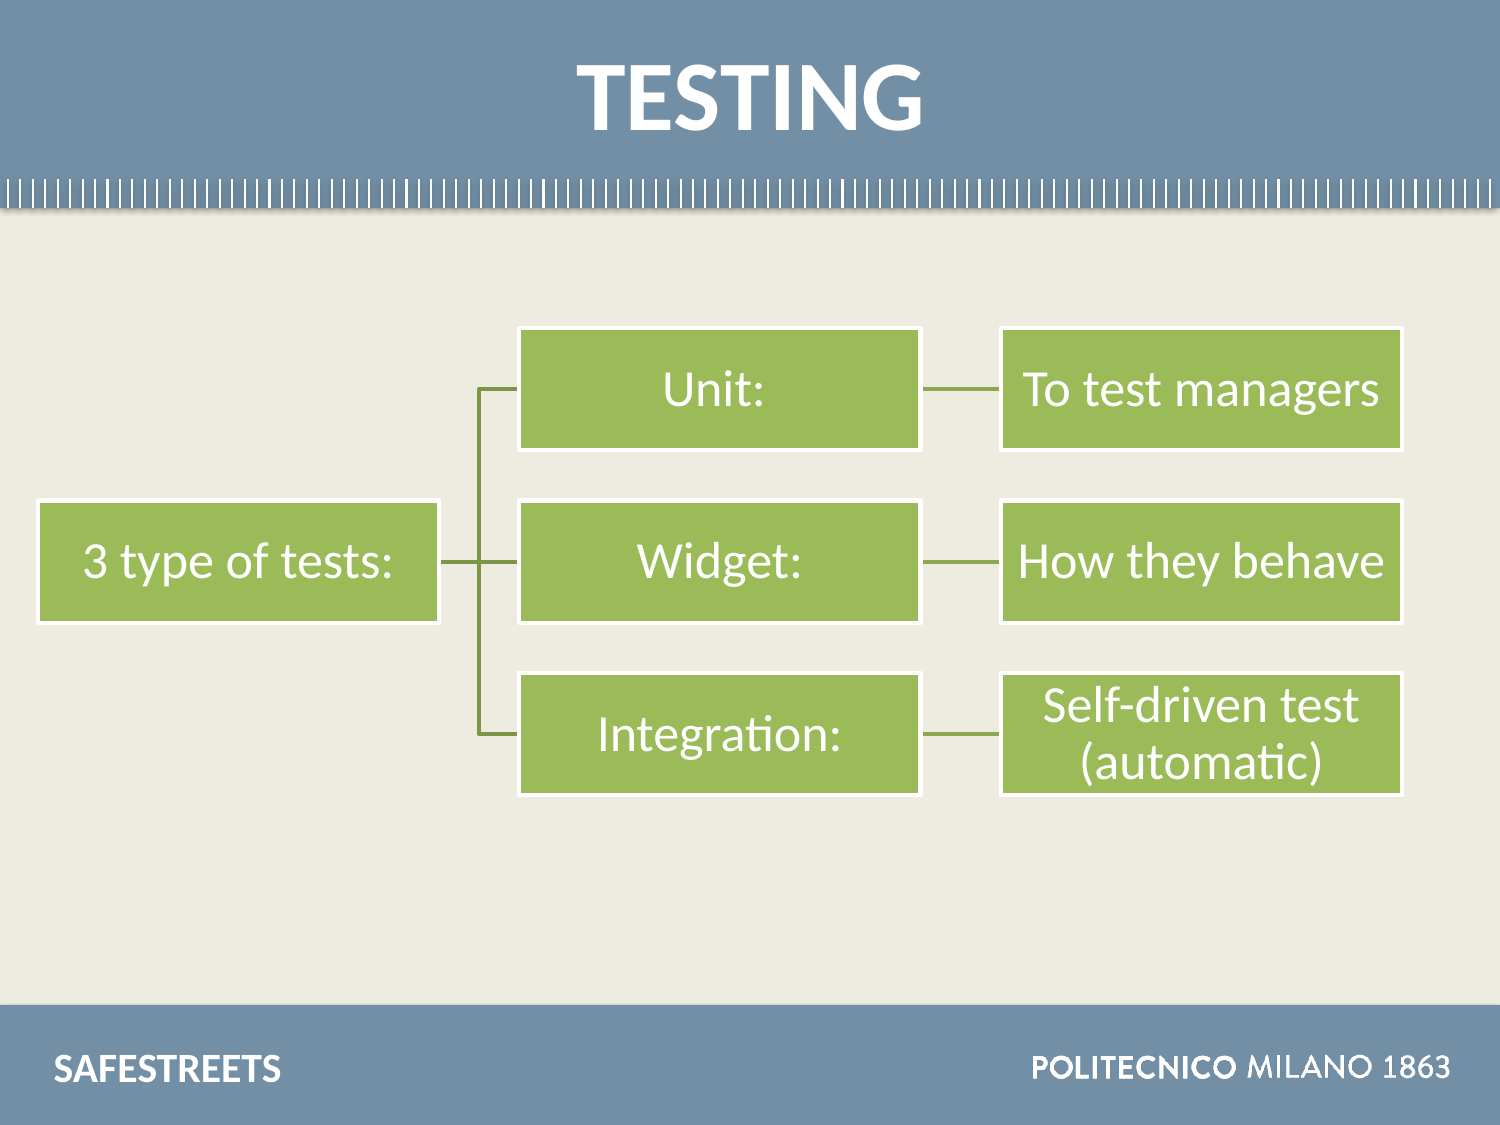

# TESTING
3 type of tests:
Unit:
To test managers
Widget:
How they behave
Integration:
Self-driven test (automatic)